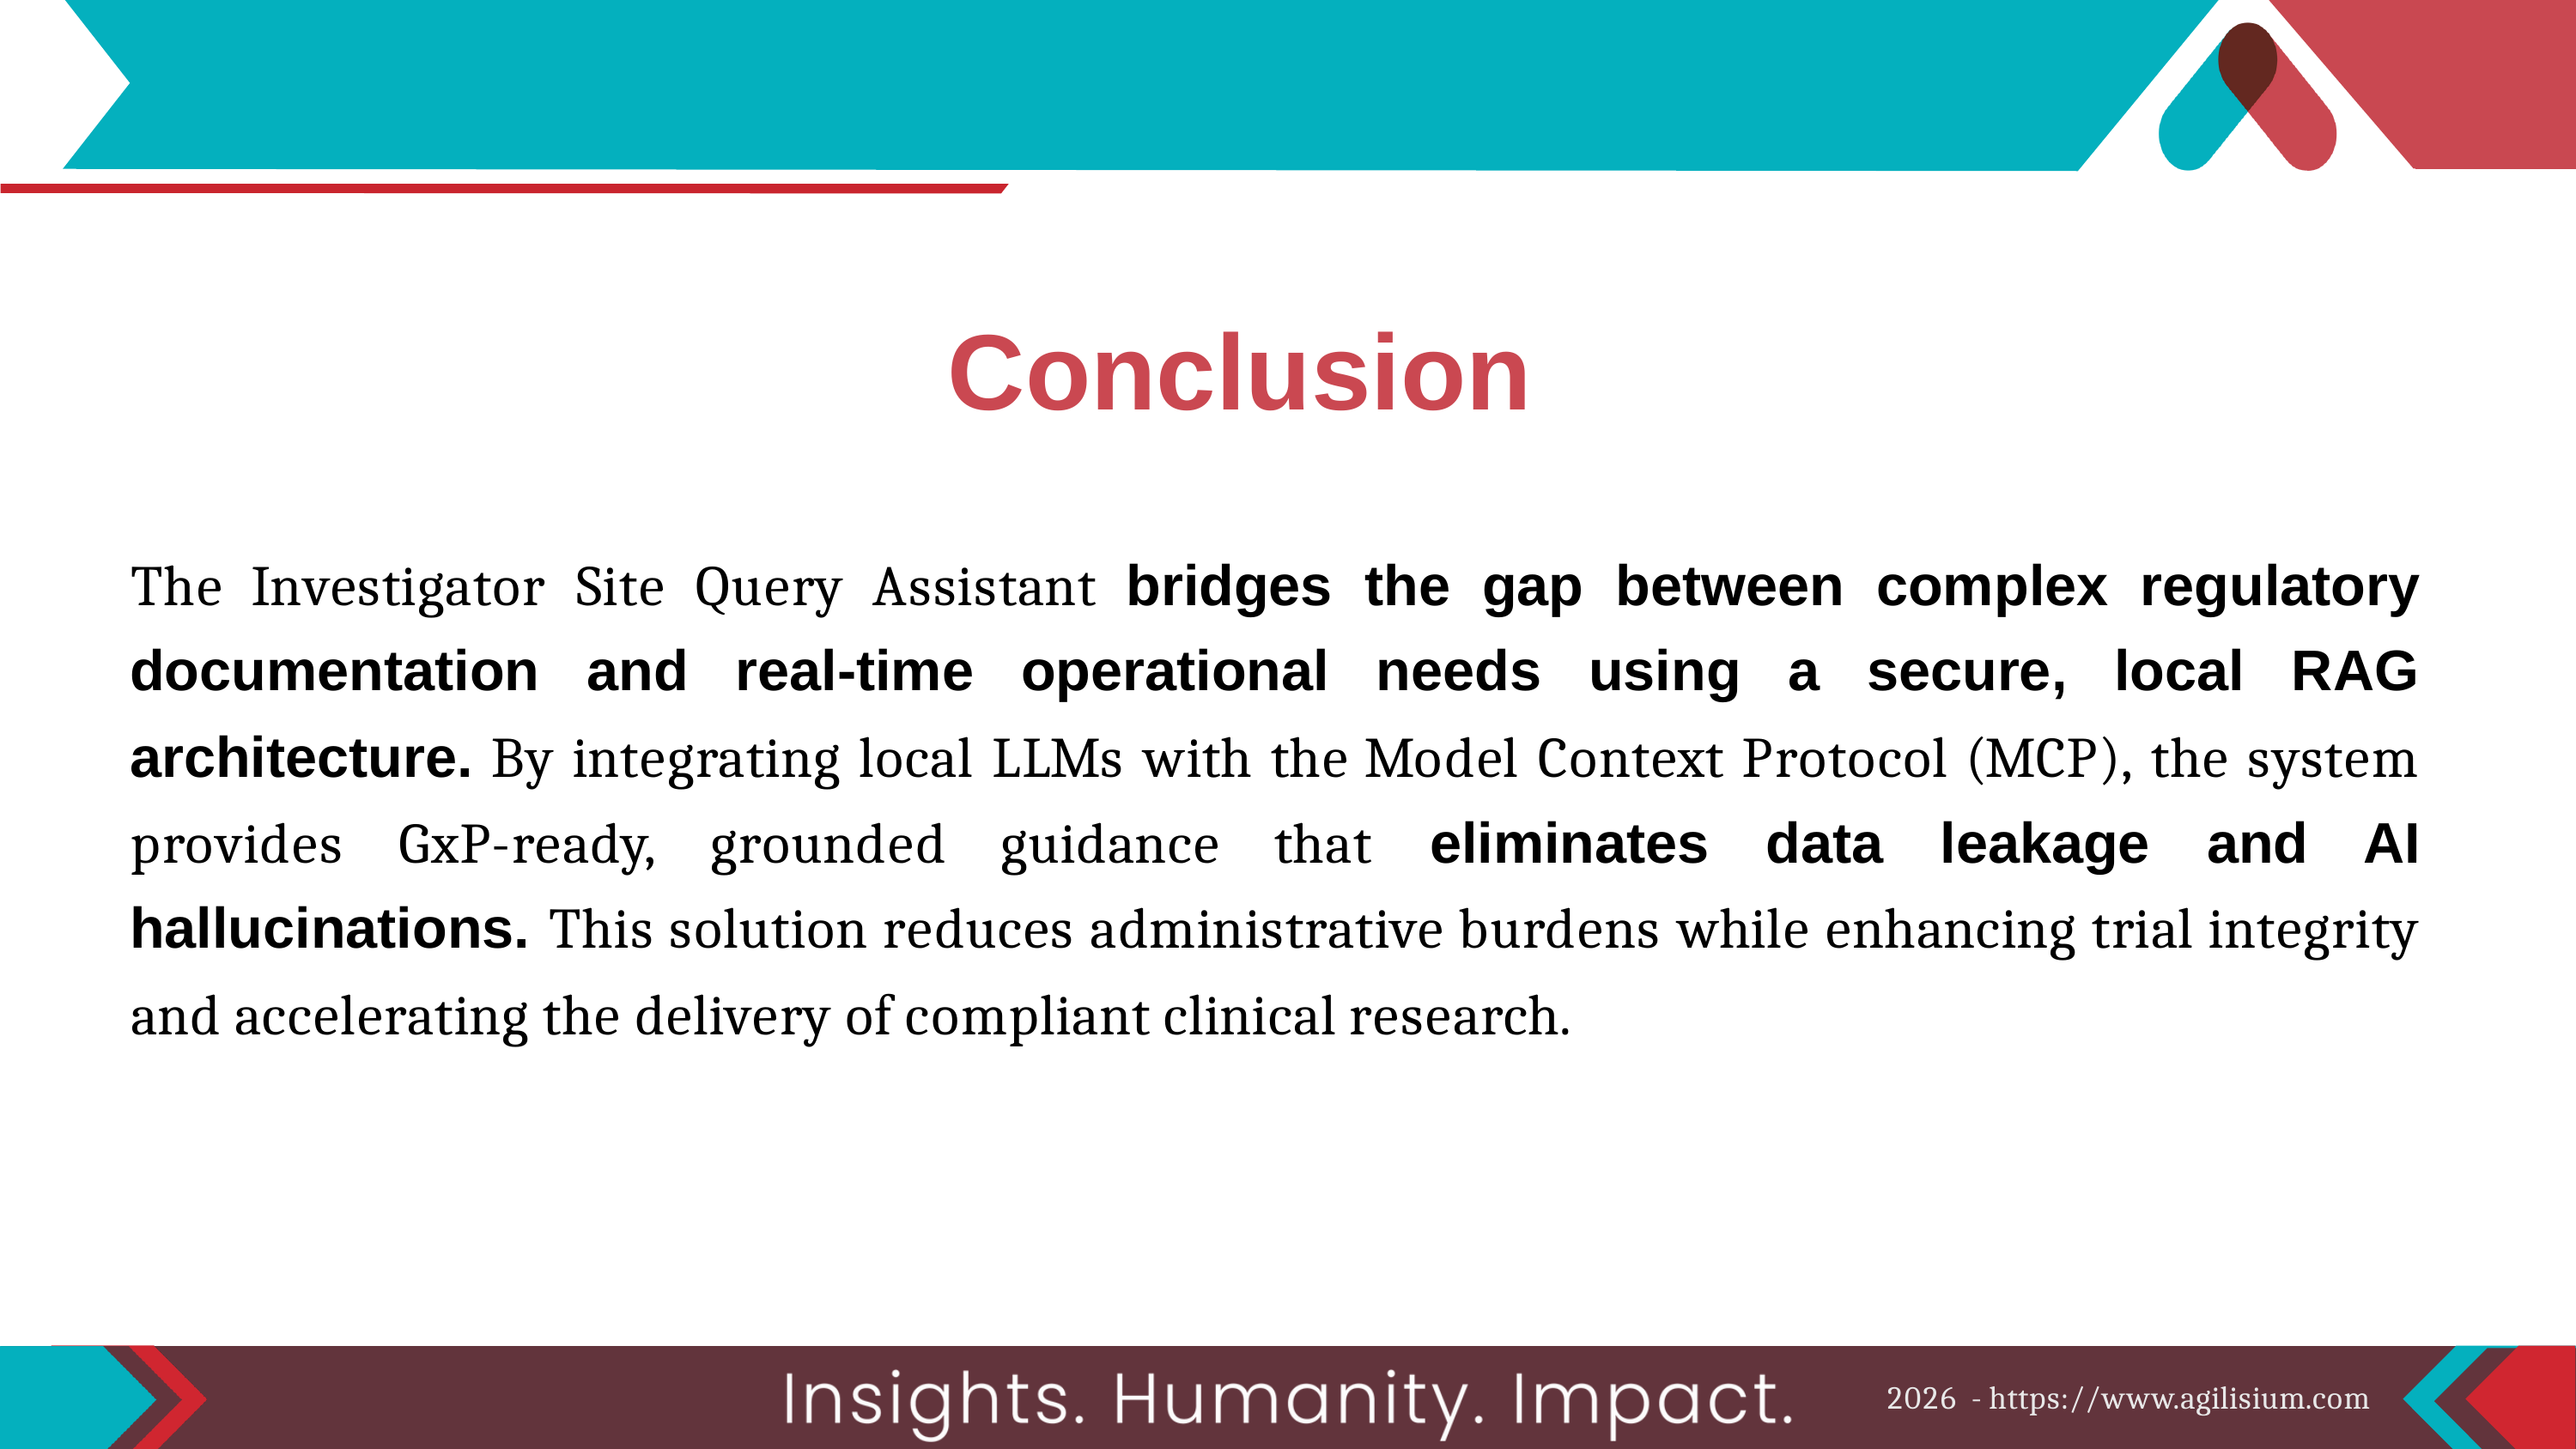

Conclusion
The Investigator Site Query Assistant bridges the gap between complex regulatory documentation and real-time operational needs using a secure, local RAG architecture. By integrating local LLMs with the Model Context Protocol (MCP), the system provides GxP-ready, grounded guidance that eliminates data leakage and AI hallucinations. This solution reduces administrative burdens while enhancing trial integrity and accelerating the delivery of compliant clinical research.

2026  - https://www.agilisium.com